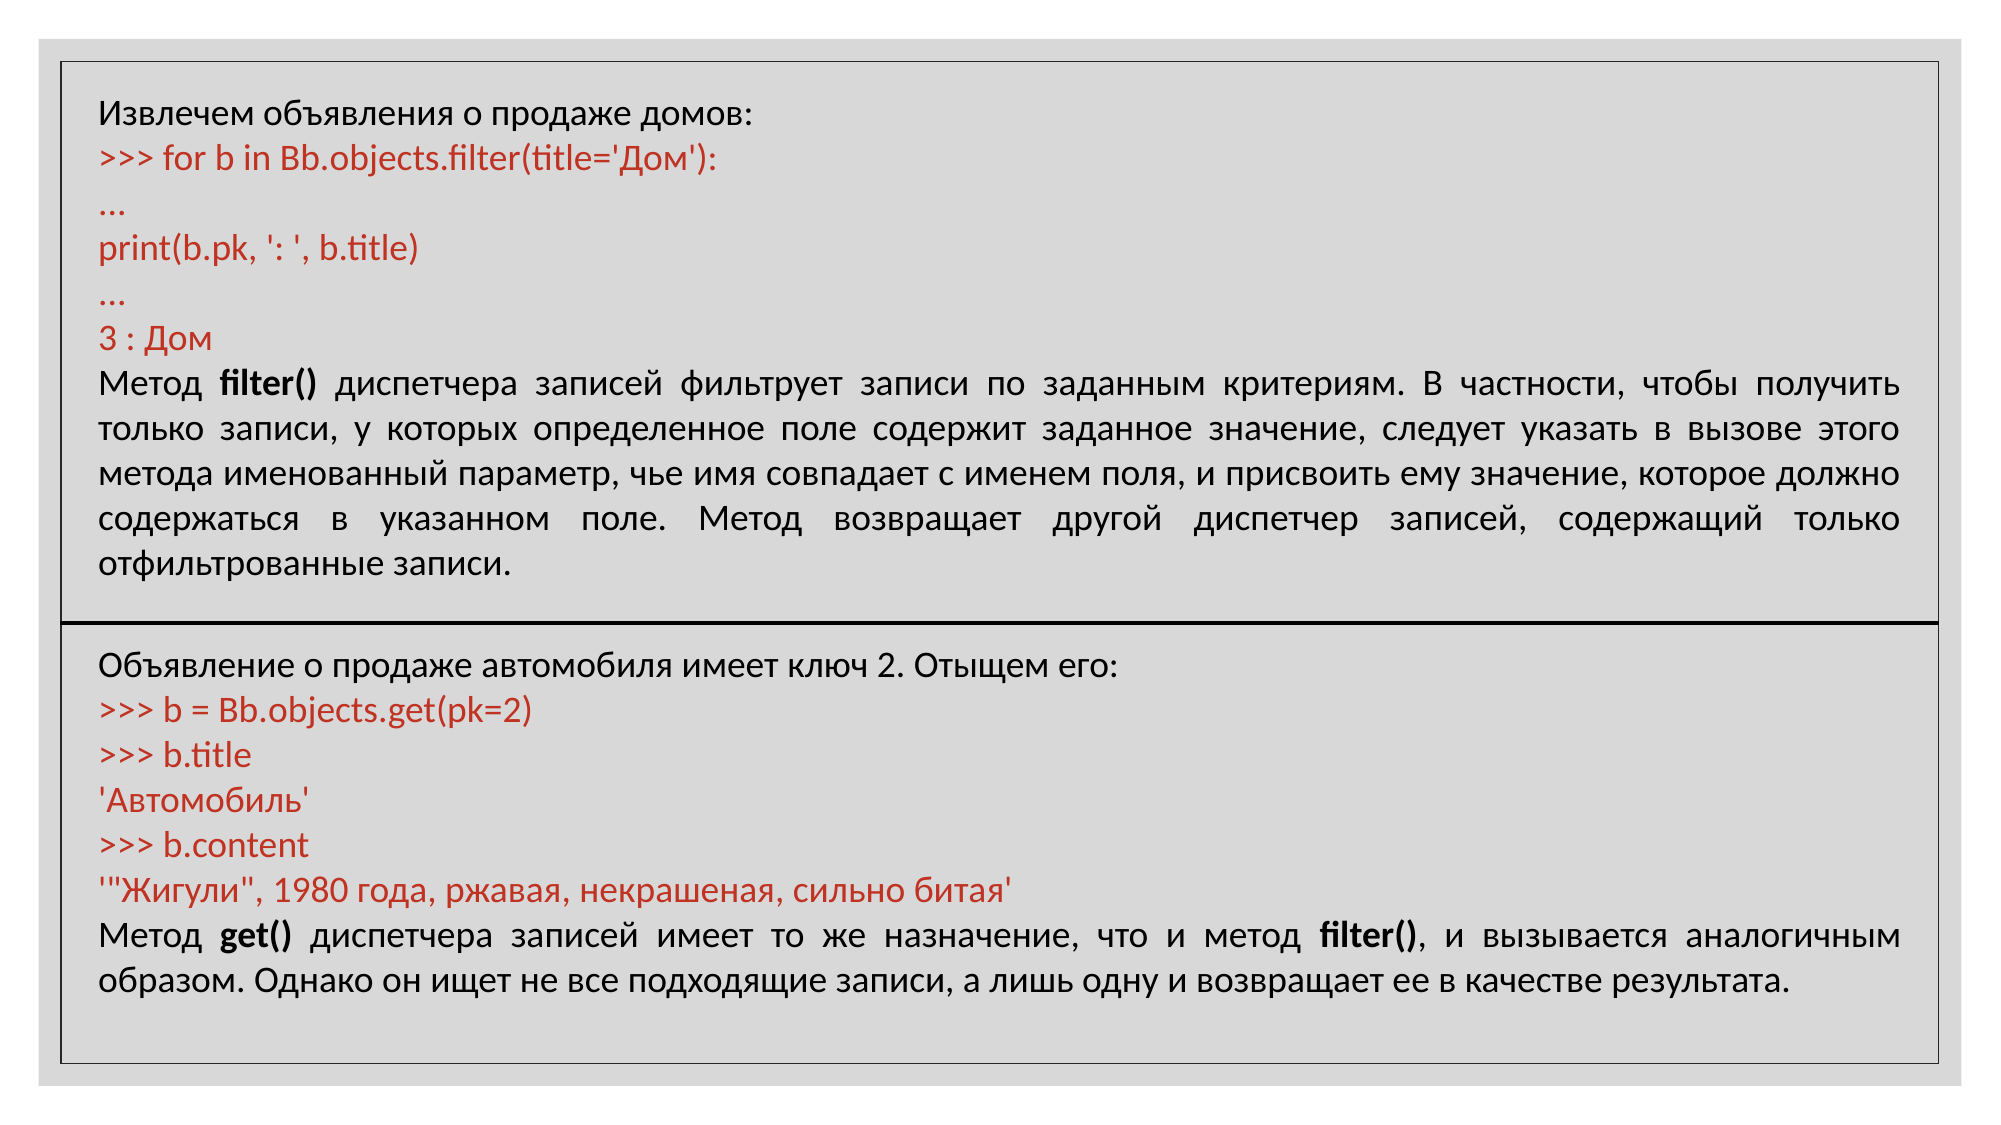

Извлечем объявления о продаже домов:
>>> for b in Bb.objects.filter(title='Дом'):
...
print(b.pk, ': ', b.title)
...
3 : Дом
Метод filter() диспетчера записей фильтрует записи по заданным критериям. В частности, чтобы получить только записи, у которых определенное поле содержит заданное значение, следует указать в вызове этого метода именованный параметр, чье имя совпадает с именем поля, и присвоить ему значение, которое должно содержаться в указанном поле. Метод возвращает другой диспетчер записей, содержащий только отфильтрованные записи.

Объявление о продаже автомобиля имеет ключ 2. Отыщем его:
>>> b = Bb.objects.get(pk=2)
>>> b.title
'Автомобиль'
>>> b.content
'"Жигули", 1980 года, ржавая, некрашеная, сильно битая'
Метод get() диспетчера записей имеет то же назначение, что и метод filter(), и вызывается аналогичным образом. Однако он ищет не все подходящие записи, а лишь одну и возвращает ее в качестве результата.